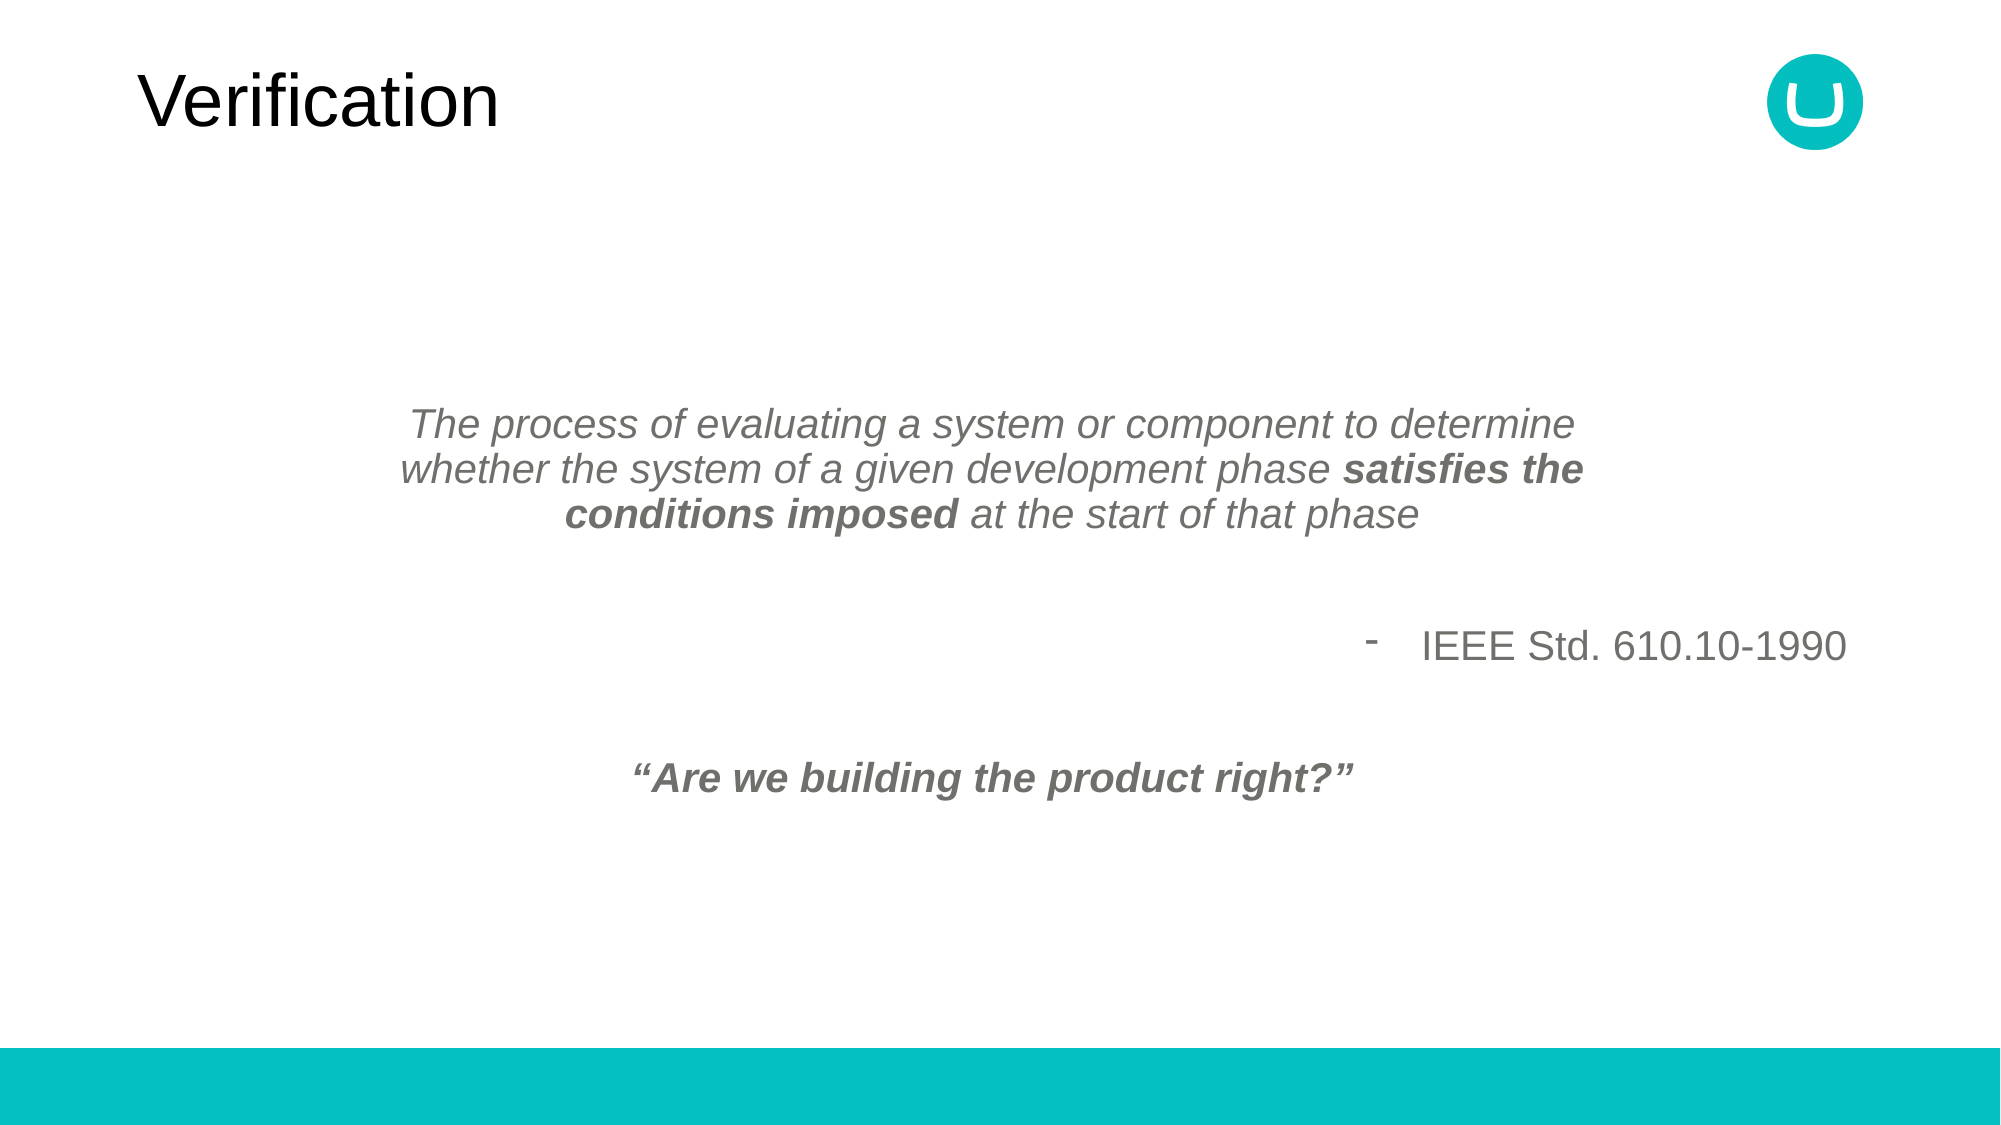

# Verification
The process of evaluating a system or component to determine
whether the system of a given development phase satisfies the
conditions imposed at the start of that phase

IEEE Std. 610.10-1990

“Are we building the product right?”